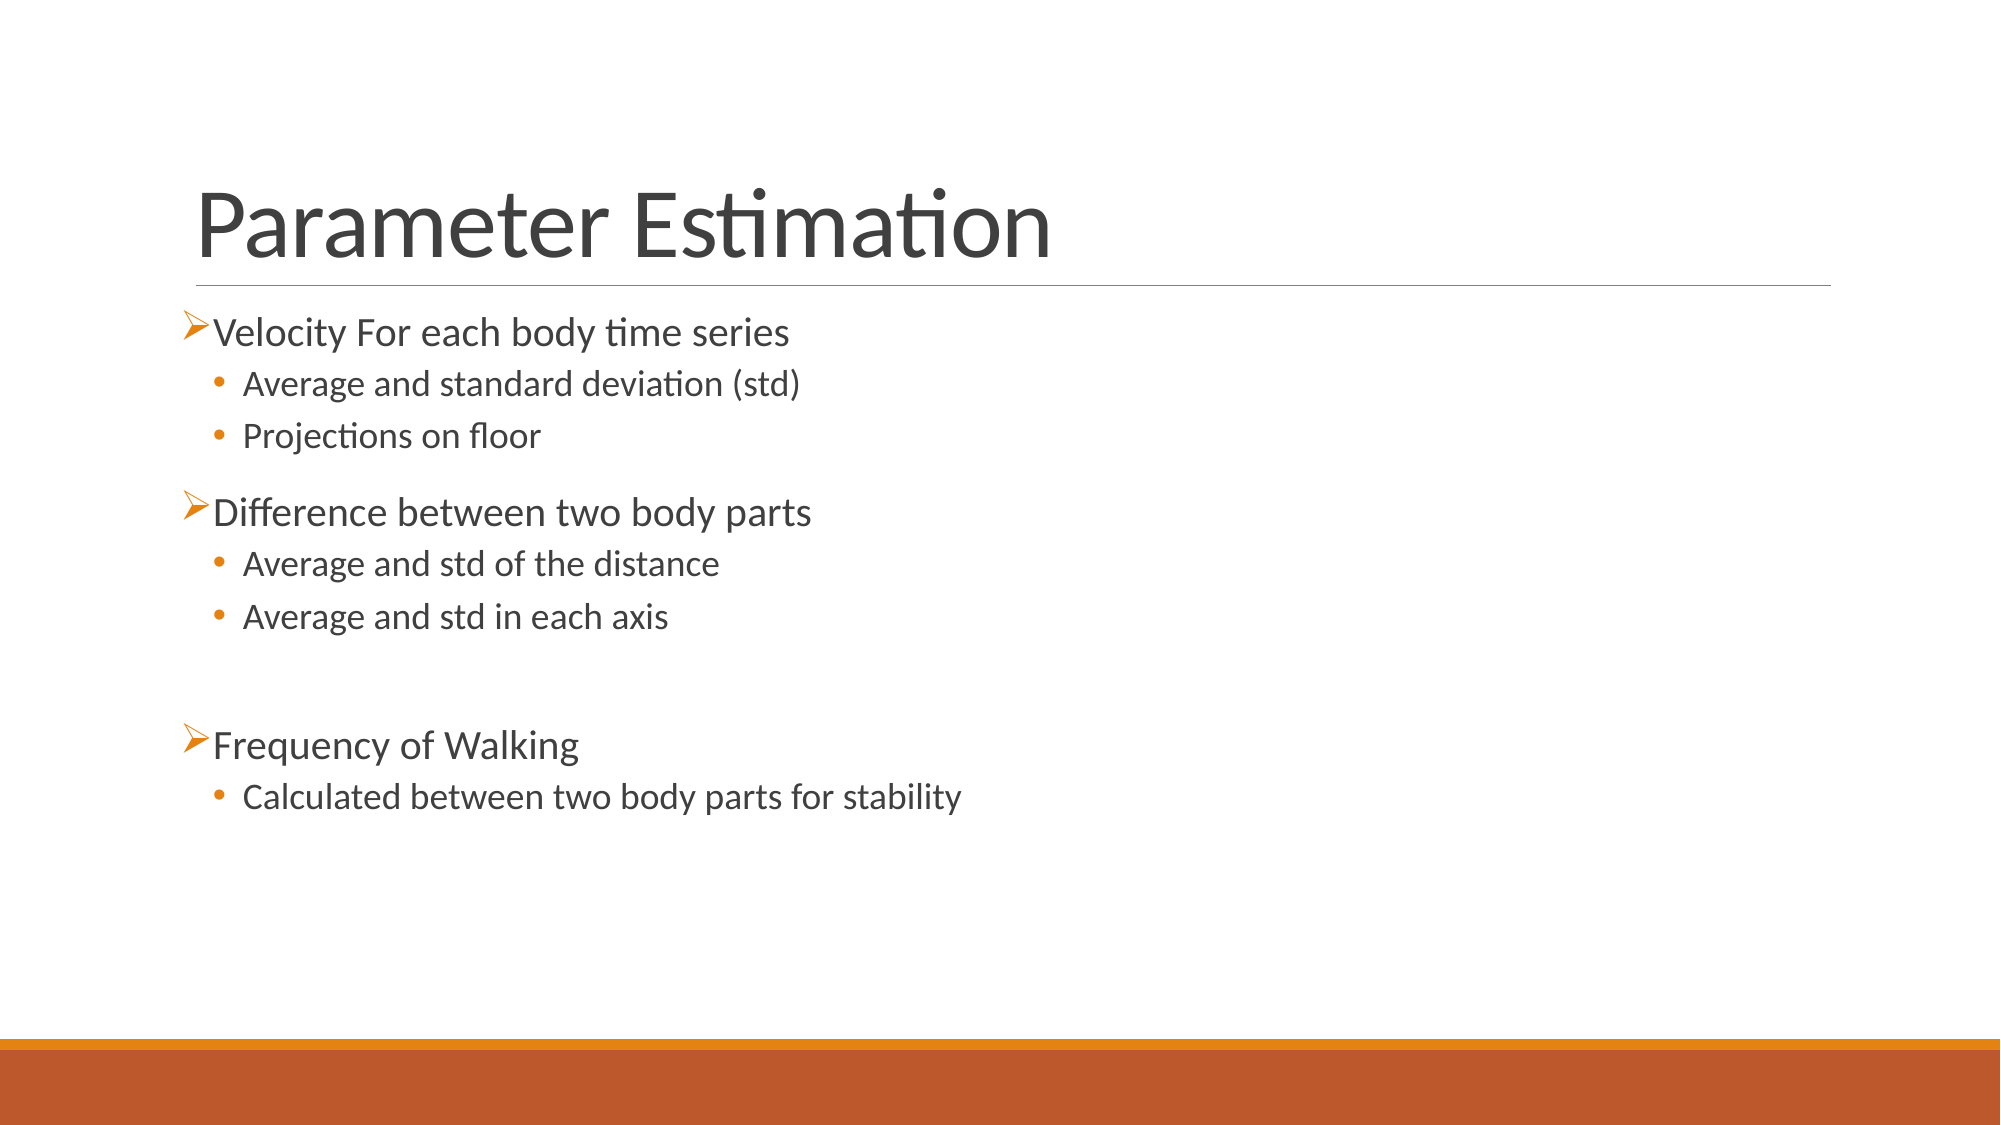

# Parameter Estimation
Velocity For each body time series
Average and standard deviation (std)
Projections on floor
Difference between two body parts
Average and std of the distance
Average and std in each axis

Frequency of Walking
Calculated between two body parts for stability